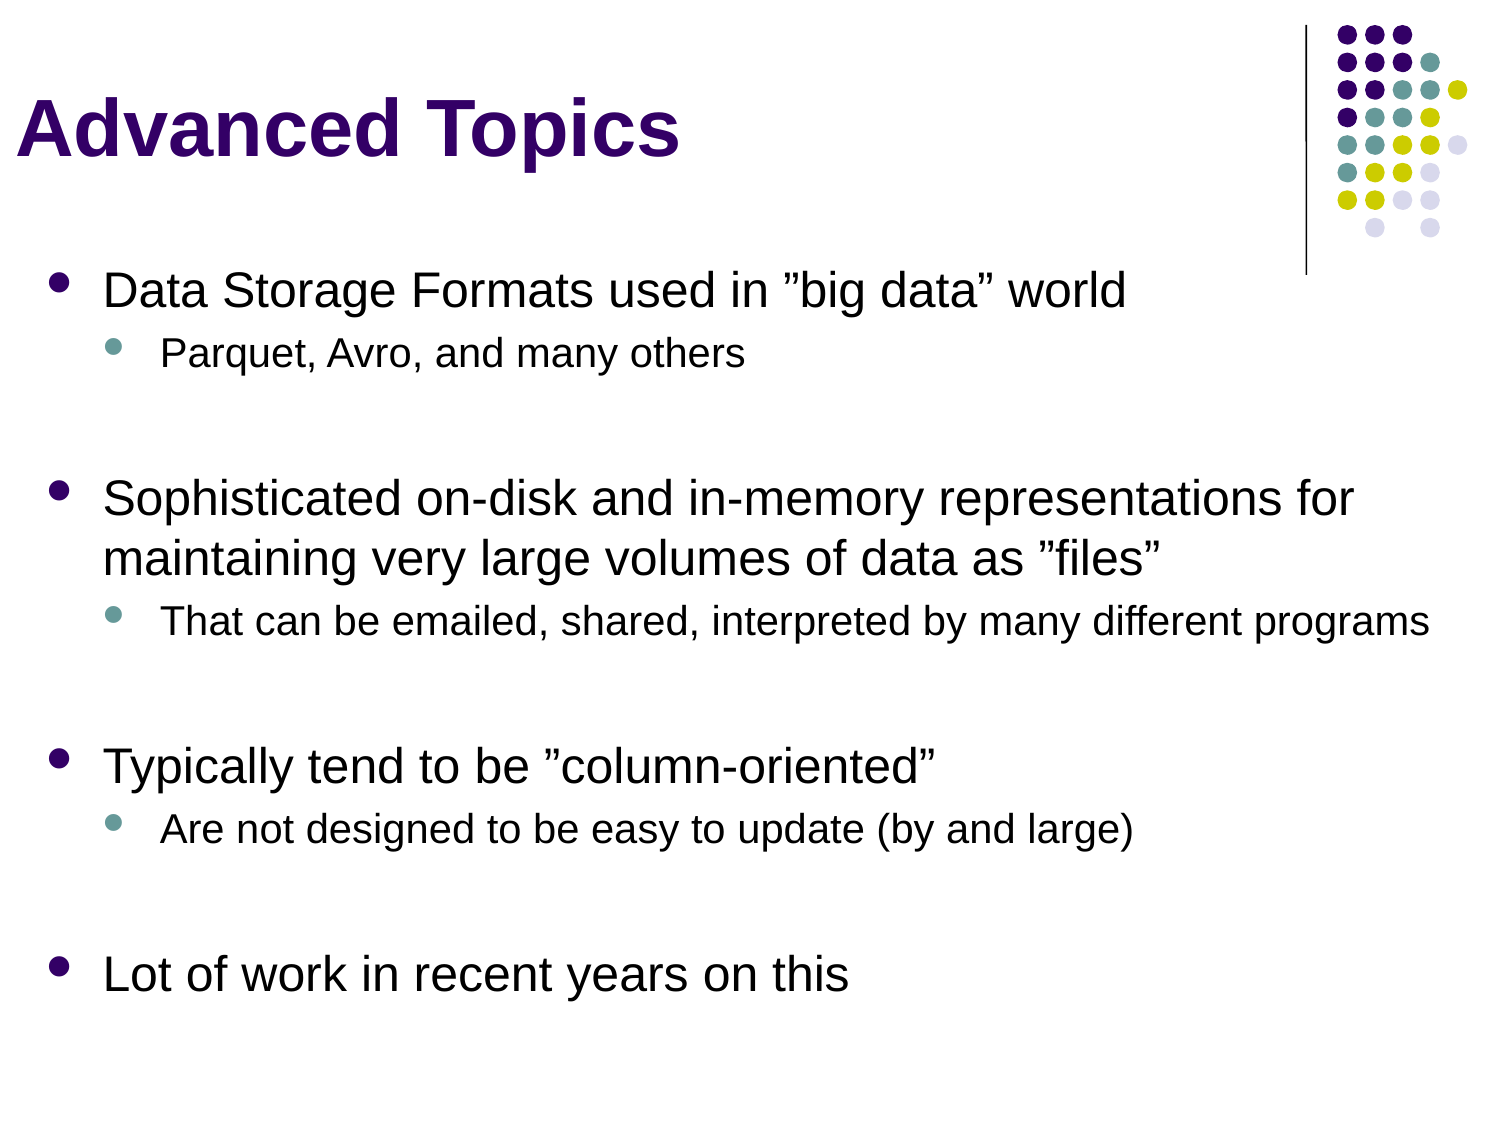

# Advanced Topics
Data Storage Formats used in ”big data” world
Parquet, Avro, and many others

Sophisticated on-disk and in-memory representations for maintaining very large volumes of data as ”files”
That can be emailed, shared, interpreted by many different programs

Typically tend to be ”column-oriented”
Are not designed to be easy to update (by and large)

Lot of work in recent years on this